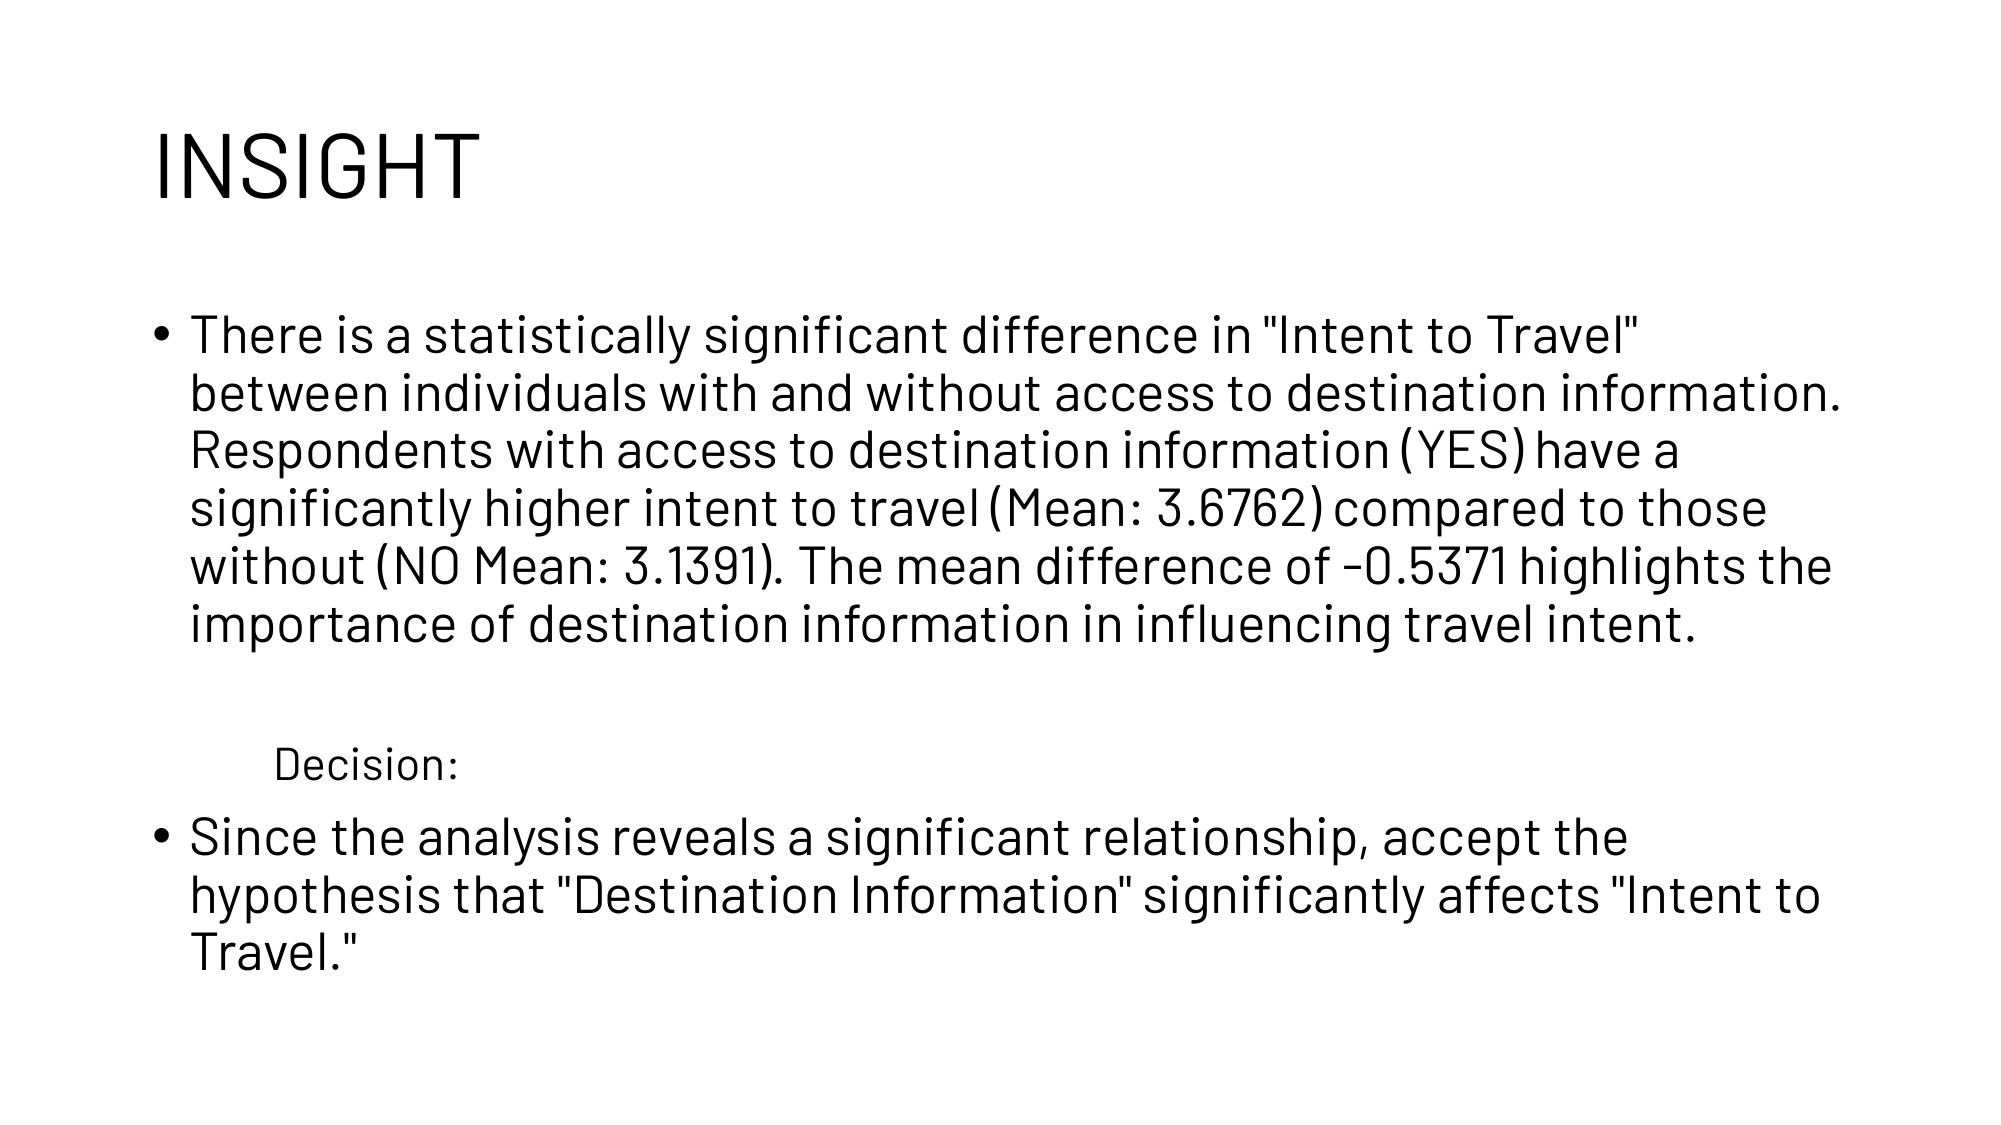

# INSIGHT
There is a statistically significant difference in "Intent to Travel" between individuals with and without access to destination information. Respondents with access to destination information (YES) have a significantly higher intent to travel (Mean: 3.6762) compared to those without (NO Mean: 3.1391). The mean difference of -0.5371 highlights the importance of destination information in influencing travel intent.

 Decision:
Since the analysis reveals a significant relationship, accept the hypothesis that "Destination Information" significantly affects "Intent to Travel."